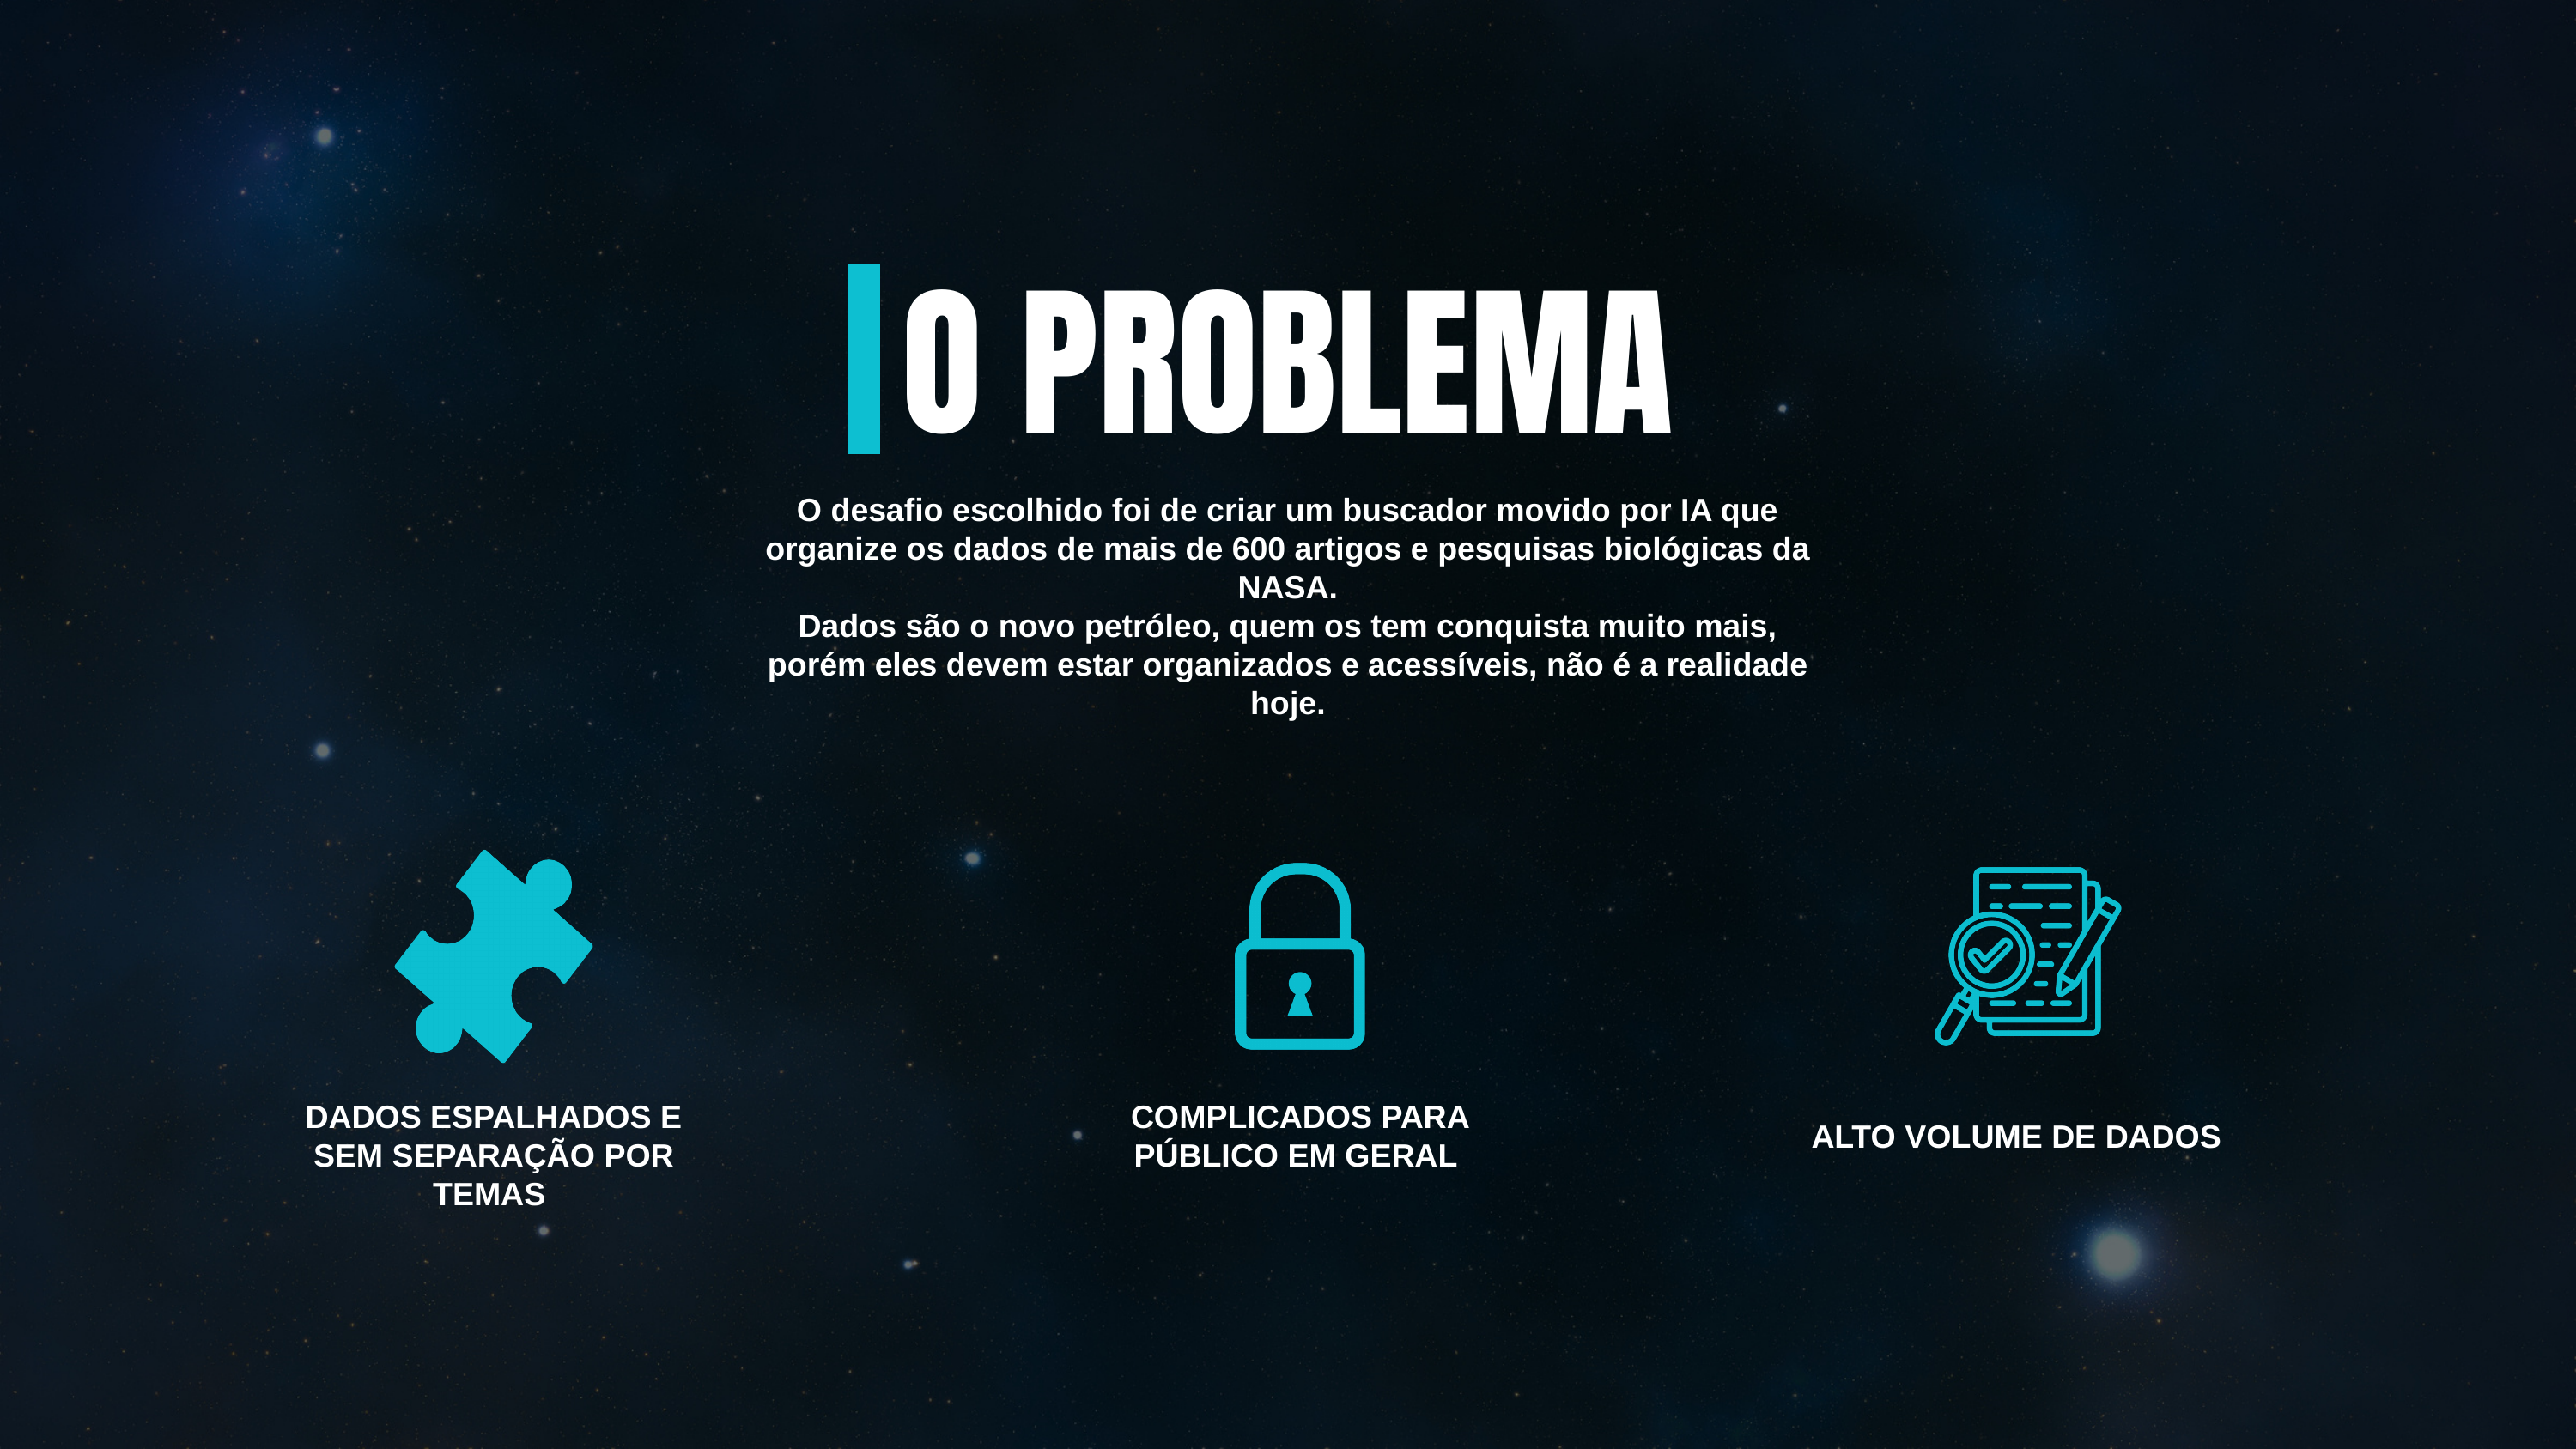

BIOSPACE
O PROBLEMA

O desafio escolhido foi de criar um buscador movido por IA que organize os dados de mais de 600 artigos e pesquisas biológicas da NASA.
Dados são o novo petróleo, quem os tem conquista muito mais, porém eles devem estar organizados e acessíveis, não é a realidade hoje.

DADOS ESPALHADOS E SEM SEPARAÇÃO POR TEMAS

COMPLICADOS PARA PÚBLICO EM GERAL

ALTO VOLUME DE DADOS